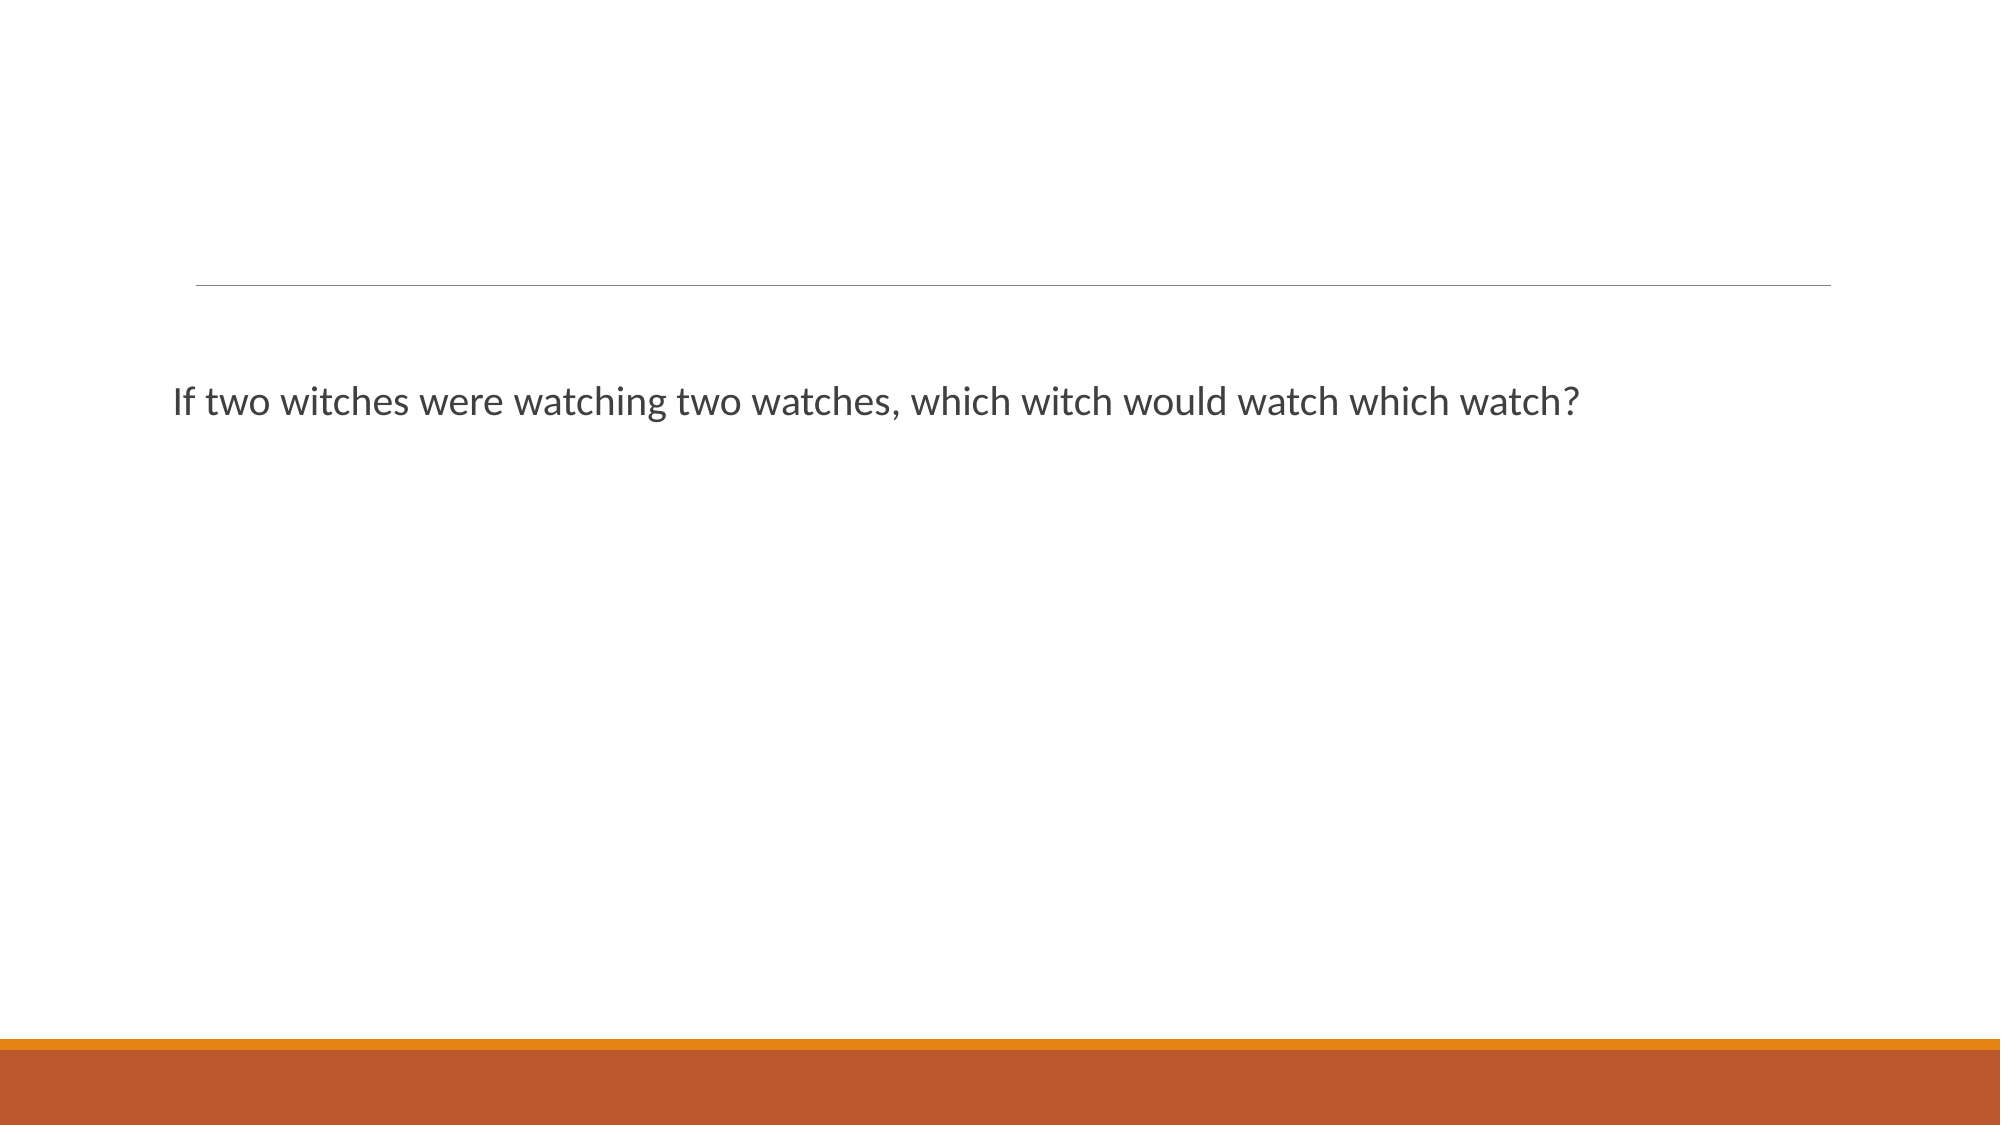

If two witches were watching two watches, which witch would watch which watch?